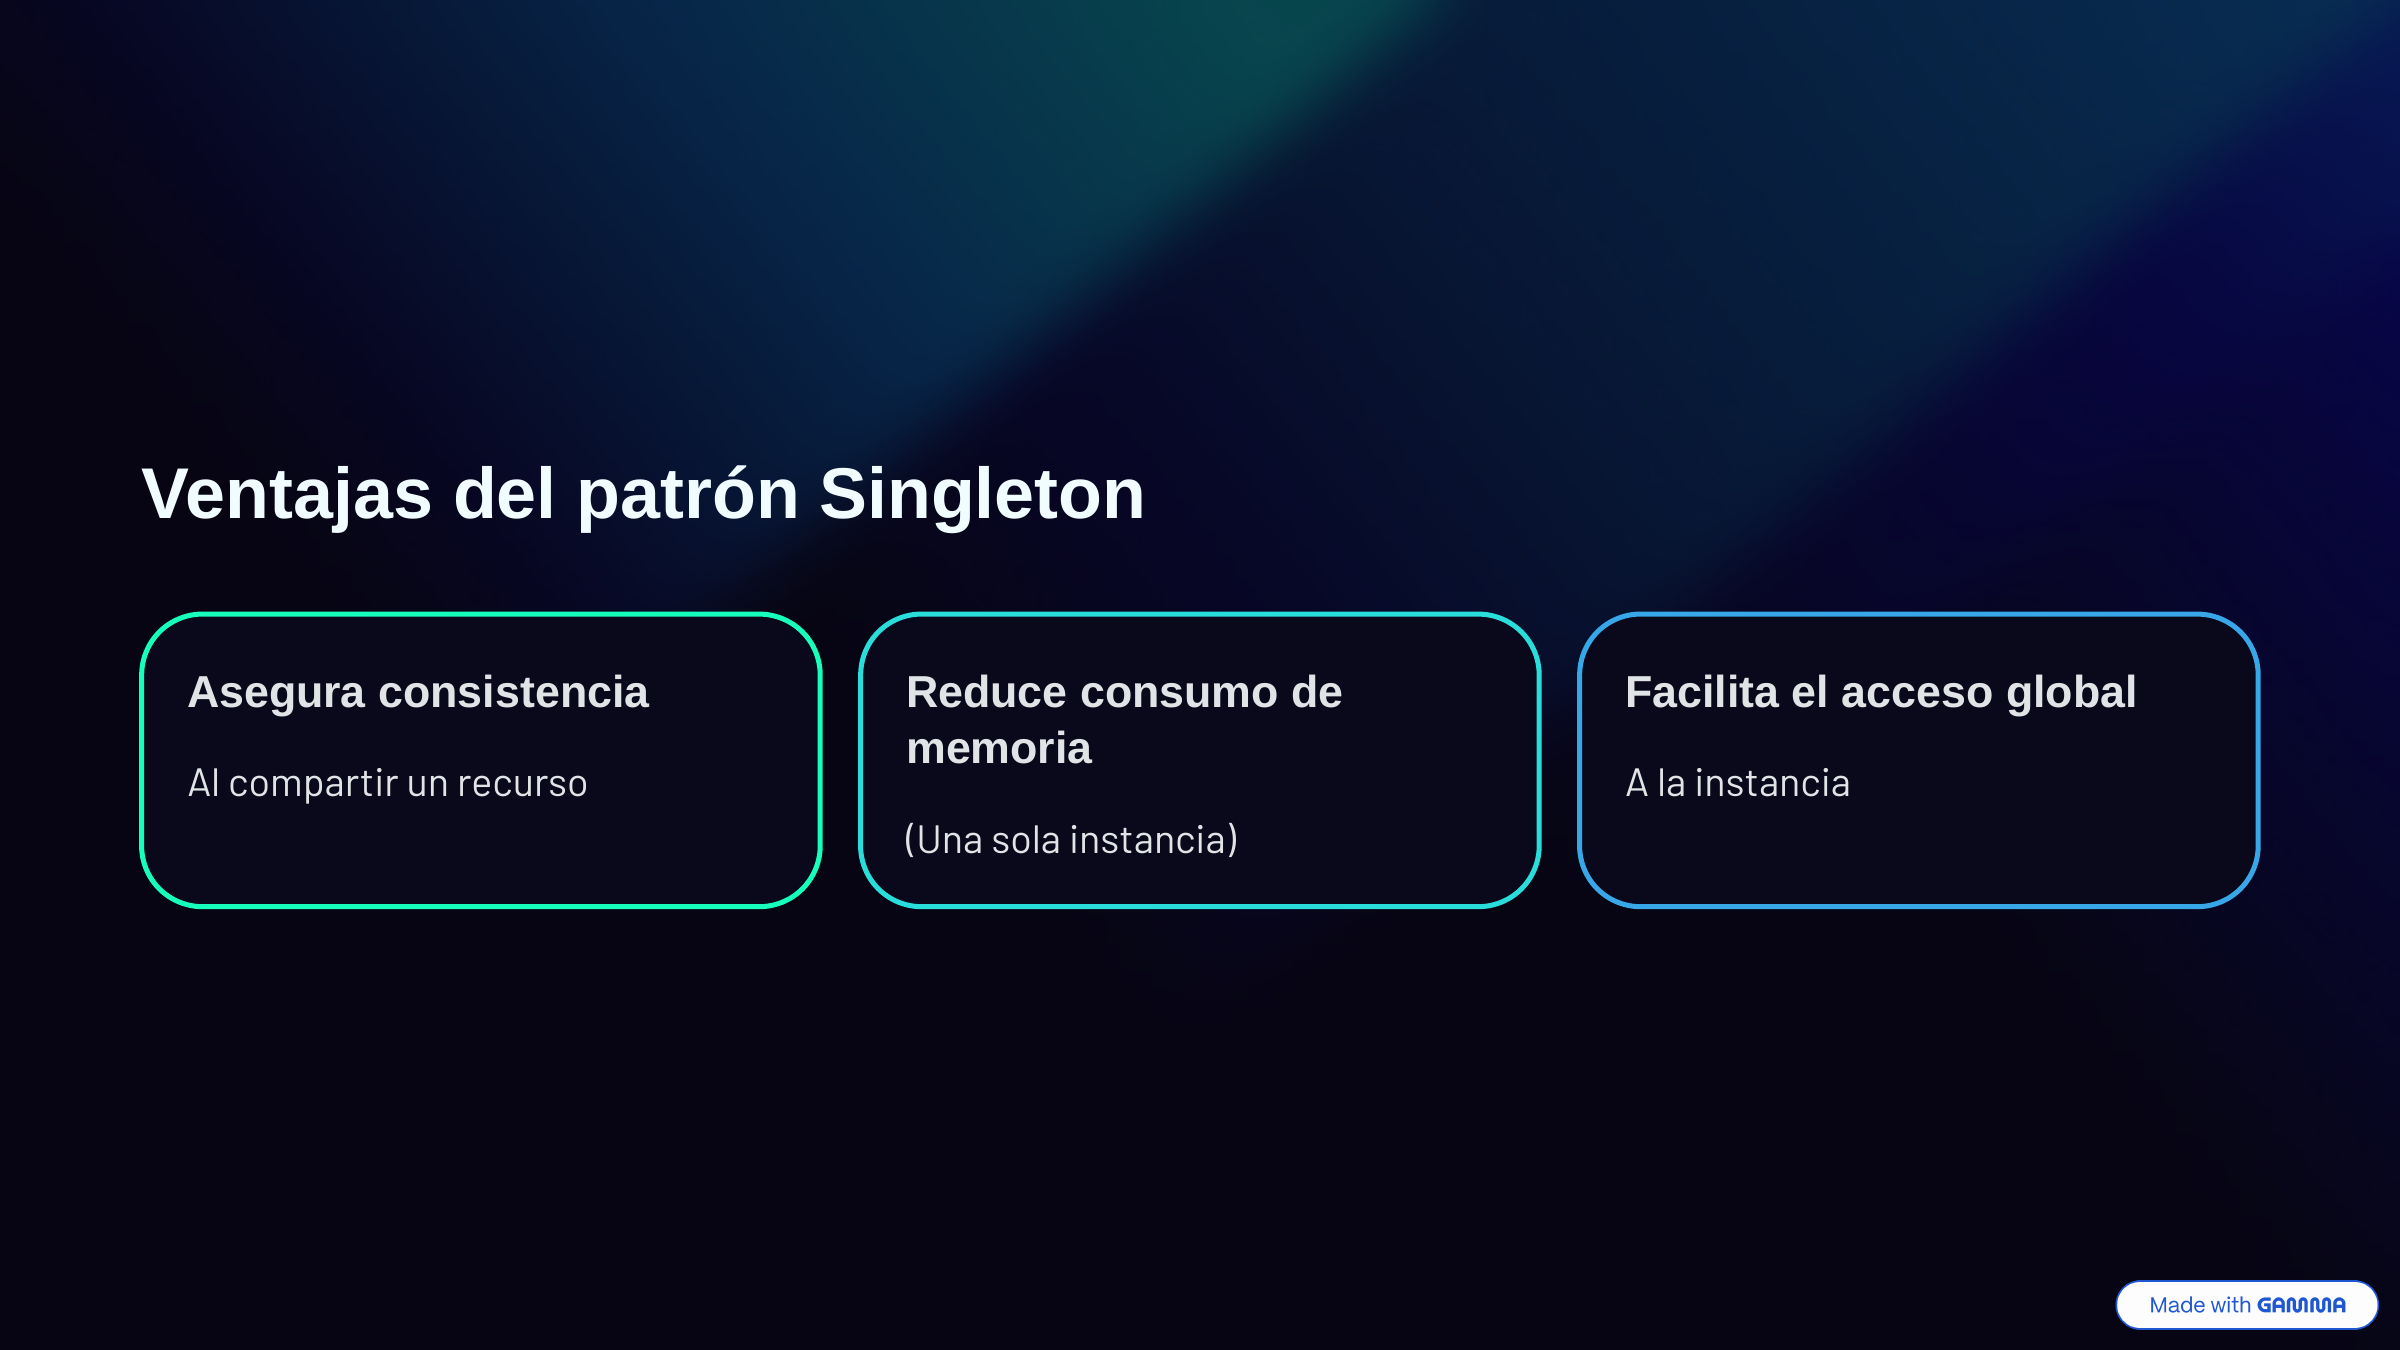

Ventajas del patrón Singleton

Asegura consistencia
Reduce consumo de memoria
Facilita el acceso global
Al compartir un recurso
A la instancia
(Una sola instancia)